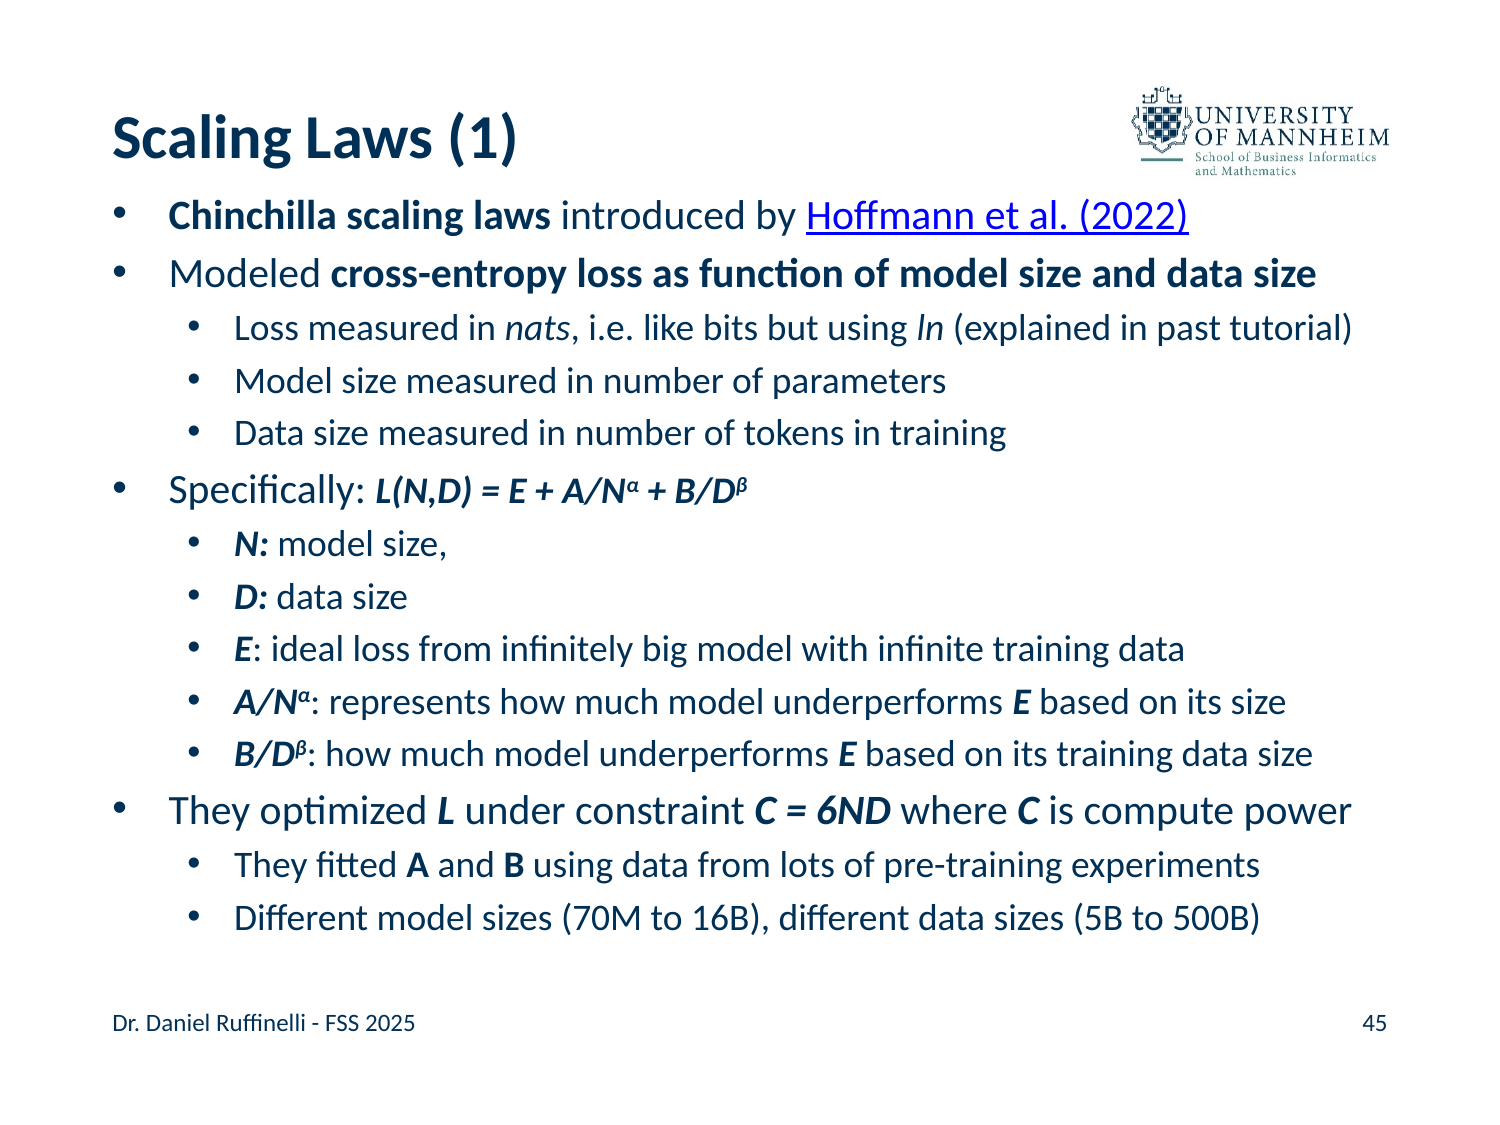

# Scaling Laws (1)
Chinchilla scaling laws introduced by Hoffmann et al. (2022)
Modeled cross-entropy loss as function of model size and data size
Loss measured in nats, i.e. like bits but using ln (explained in past tutorial)
Model size measured in number of parameters
Data size measured in number of tokens in training
Specifically: L(N,D) = E + A/Nα + B/Dβ
N: model size,
D: data size
E: ideal loss from infinitely big model with infinite training data
A/Nα: represents how much model underperforms E based on its size
B/Dβ: how much model underperforms E based on its training data size
They optimized L under constraint C = 6ND where C is compute power
They fitted A and B using data from lots of pre-training experiments
Different model sizes (70M to 16B), different data sizes (5B to 500B)
Dr. Daniel Ruffinelli - FSS 2025
45